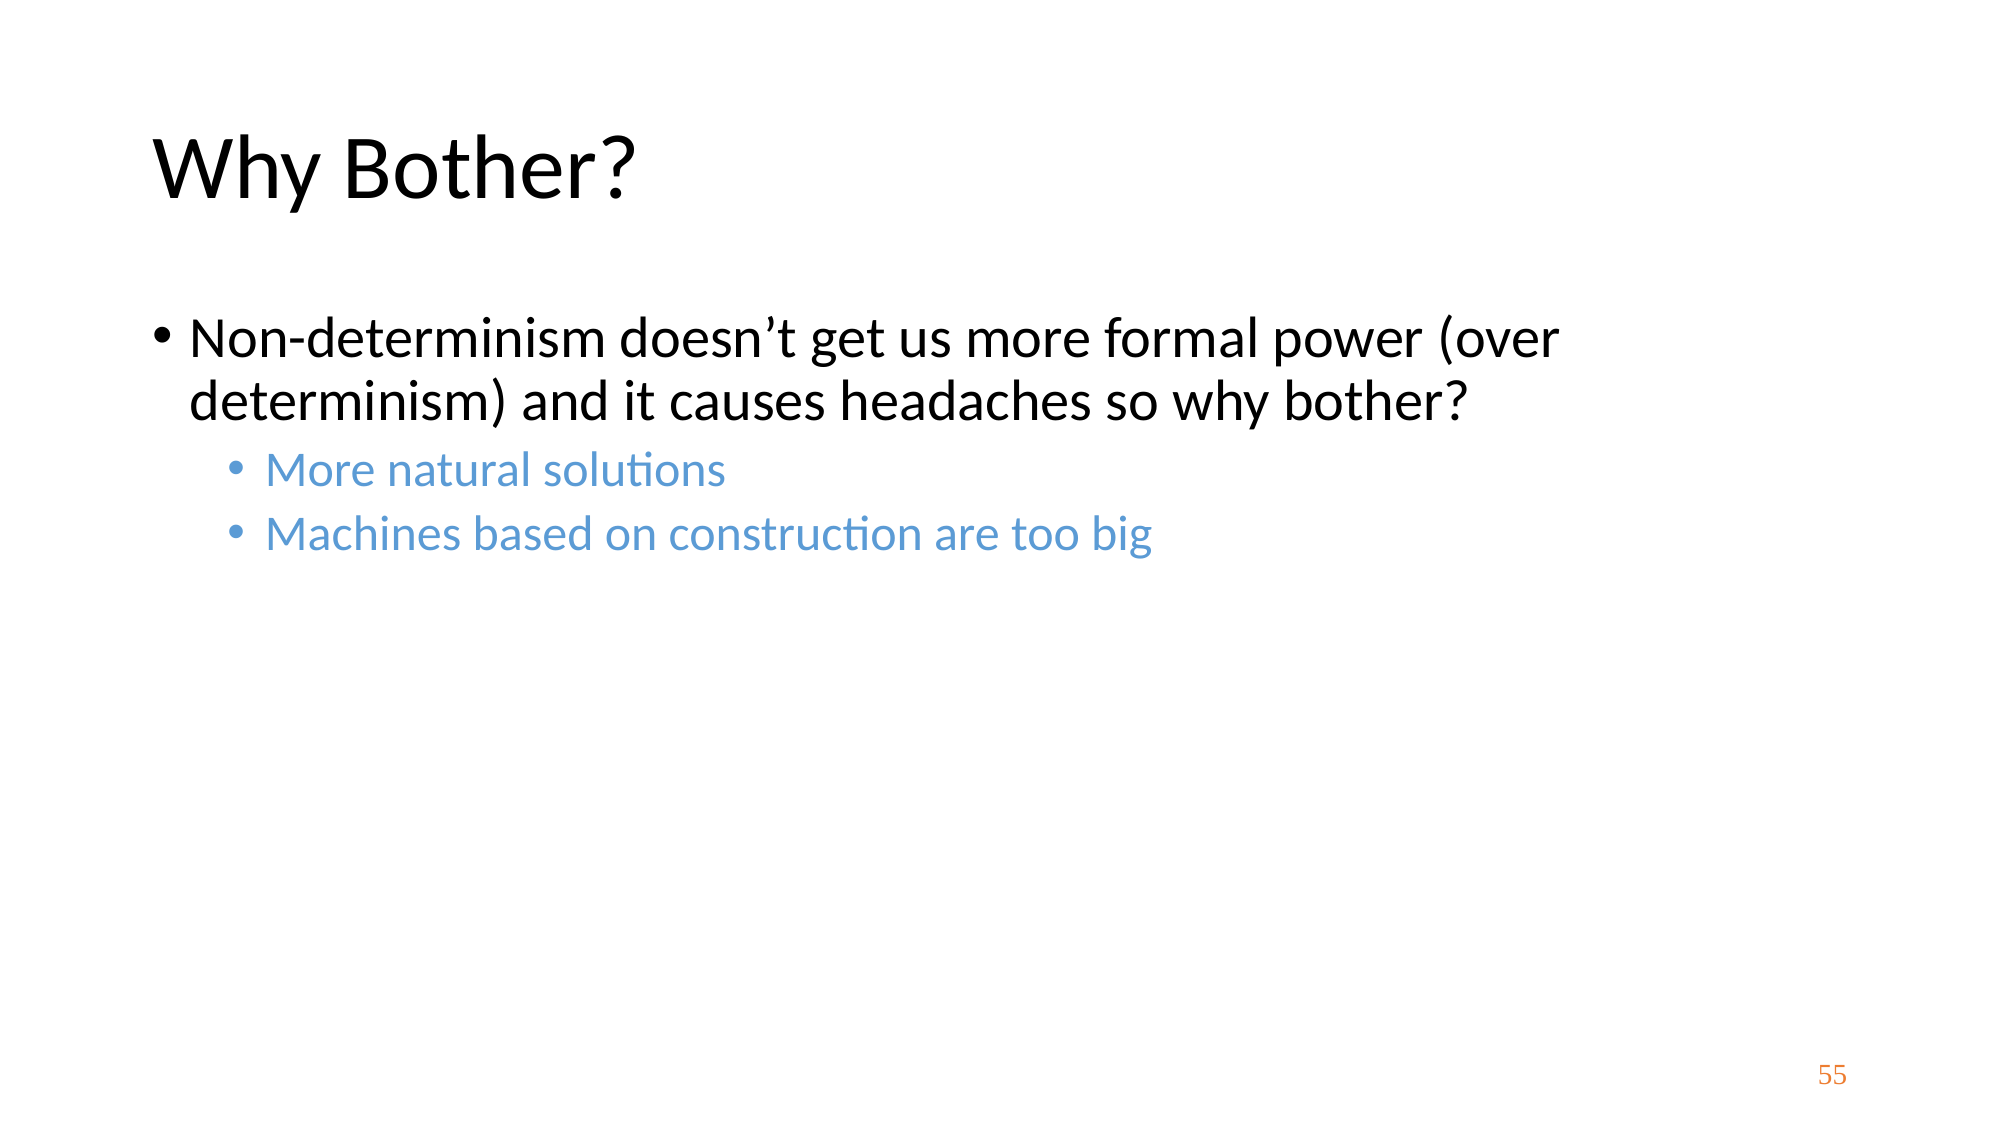

# Why Bother?
Non-determinism doesn’t get us more formal power (over determinism) and it causes headaches so why bother?
More natural solutions
Machines based on construction are too big

55